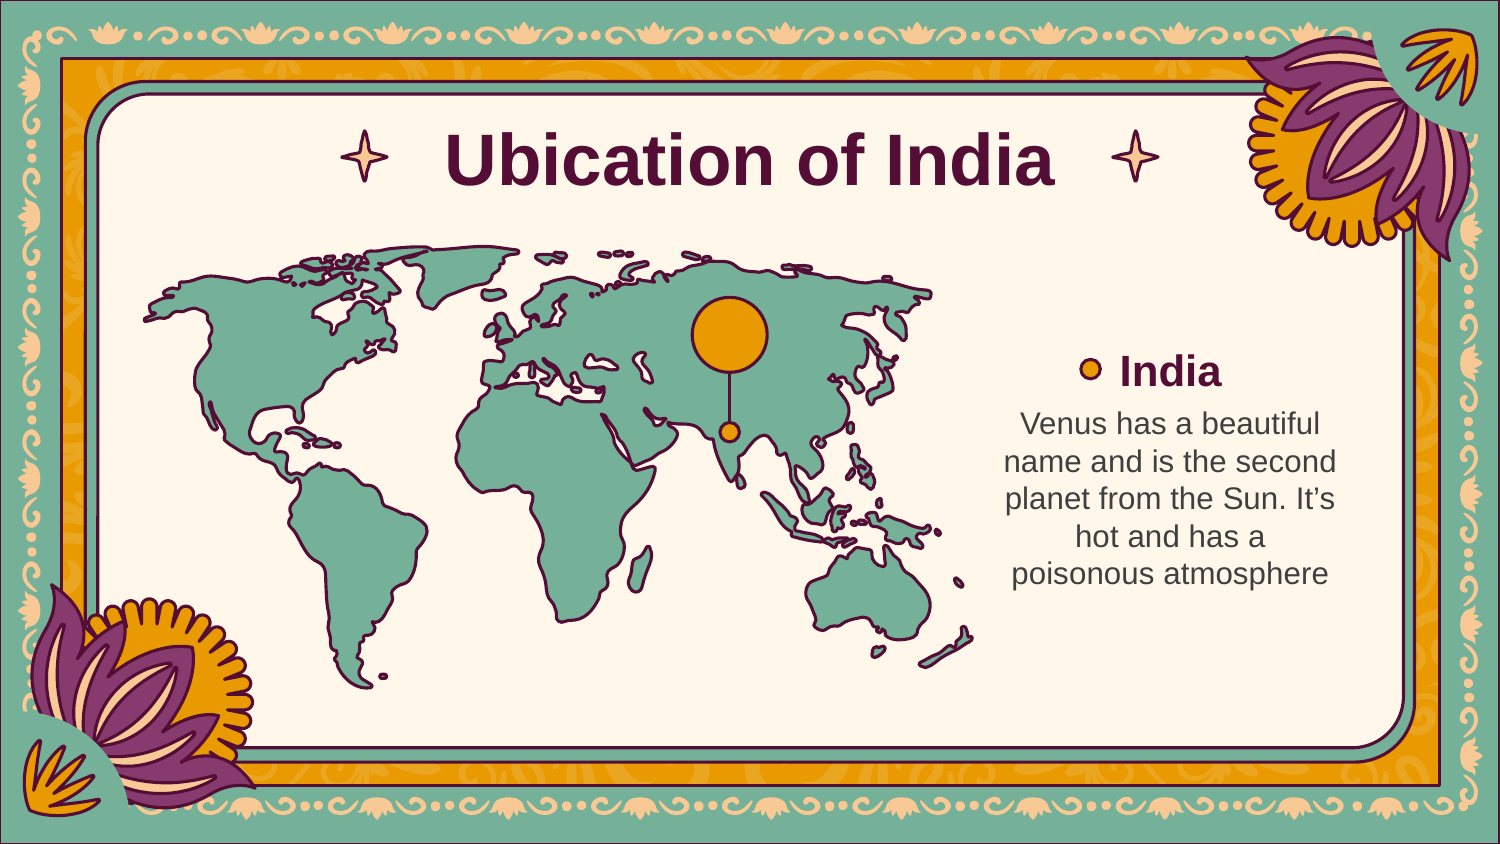

# Ubication of India

India

Venus has a beautiful name and is the second planet from the Sun. It’s hot and has a poisonous atmosphere